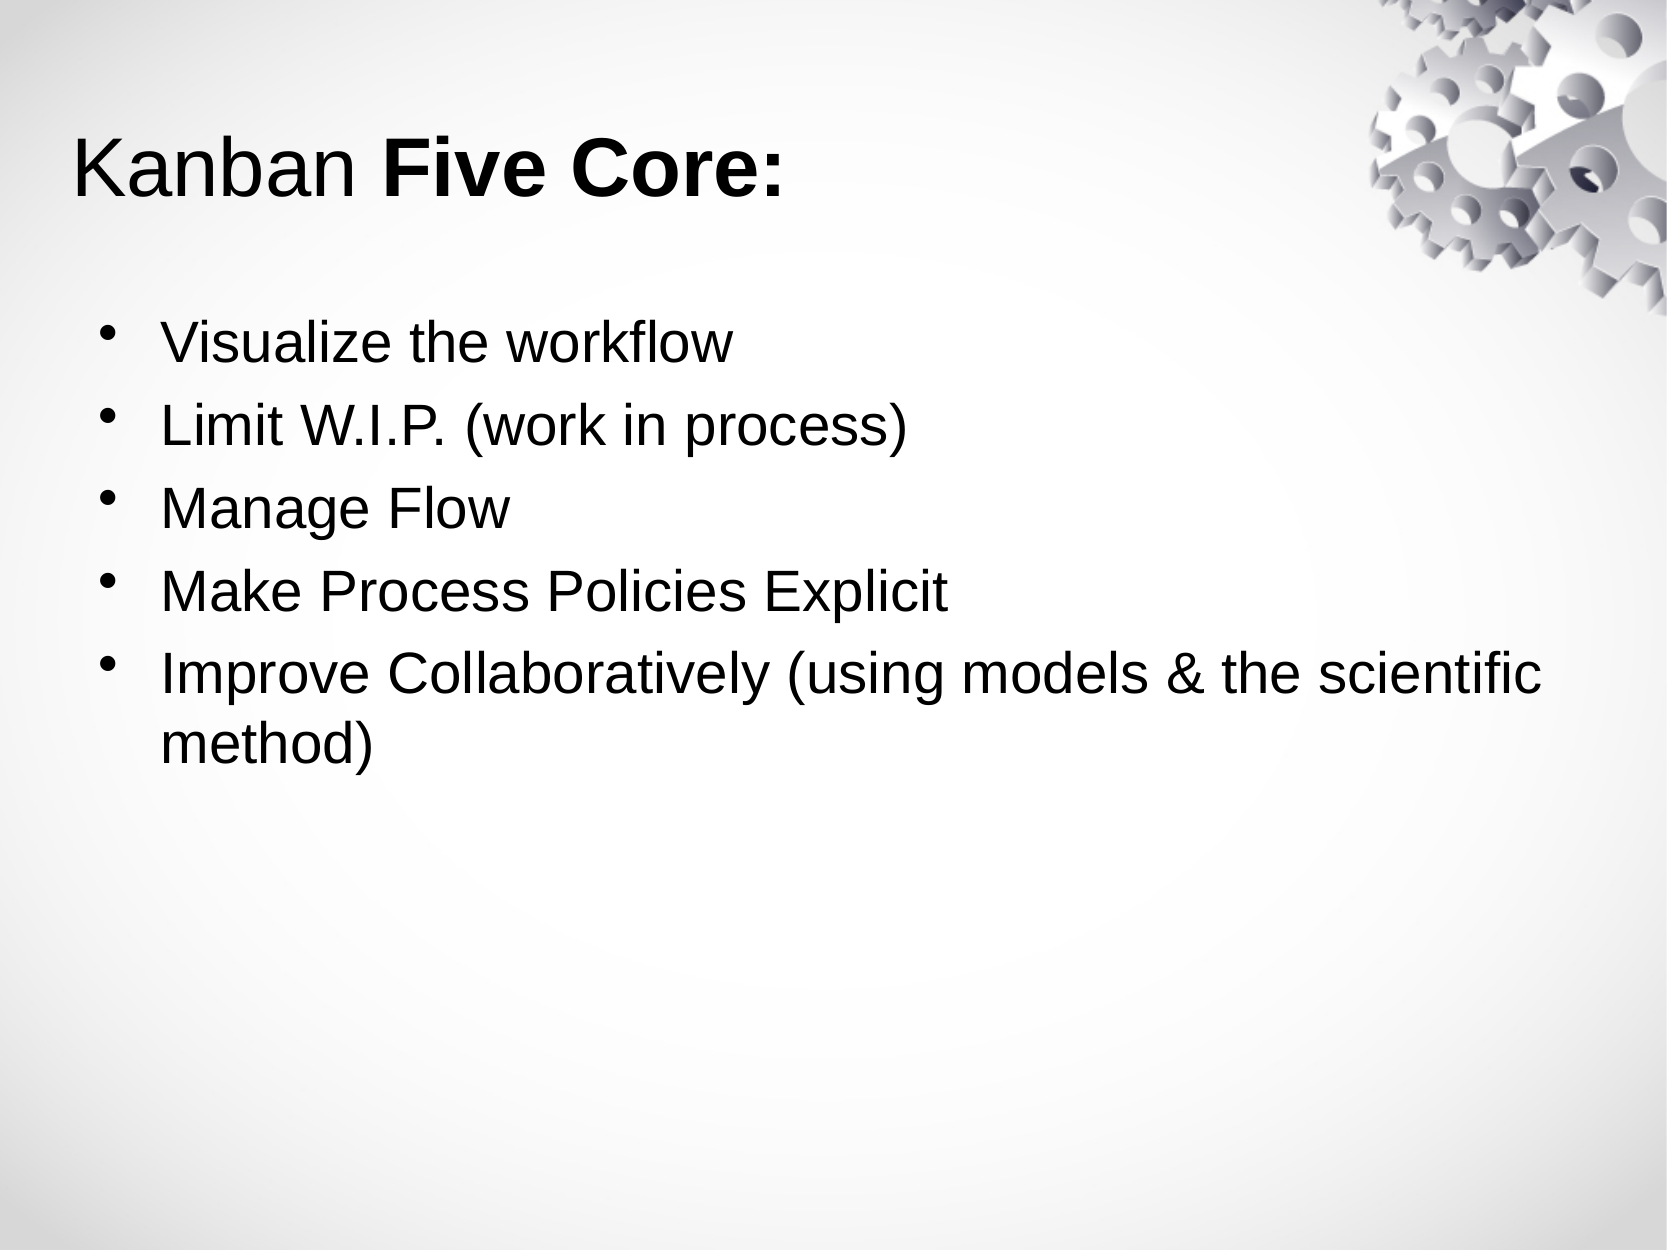

# Kanban Five Core:

Visualize the workflow
Limit W.I.P. (work in process)
Manage Flow
Make Process Policies Explicit
Improve Collaboratively (using models & the scientific method)